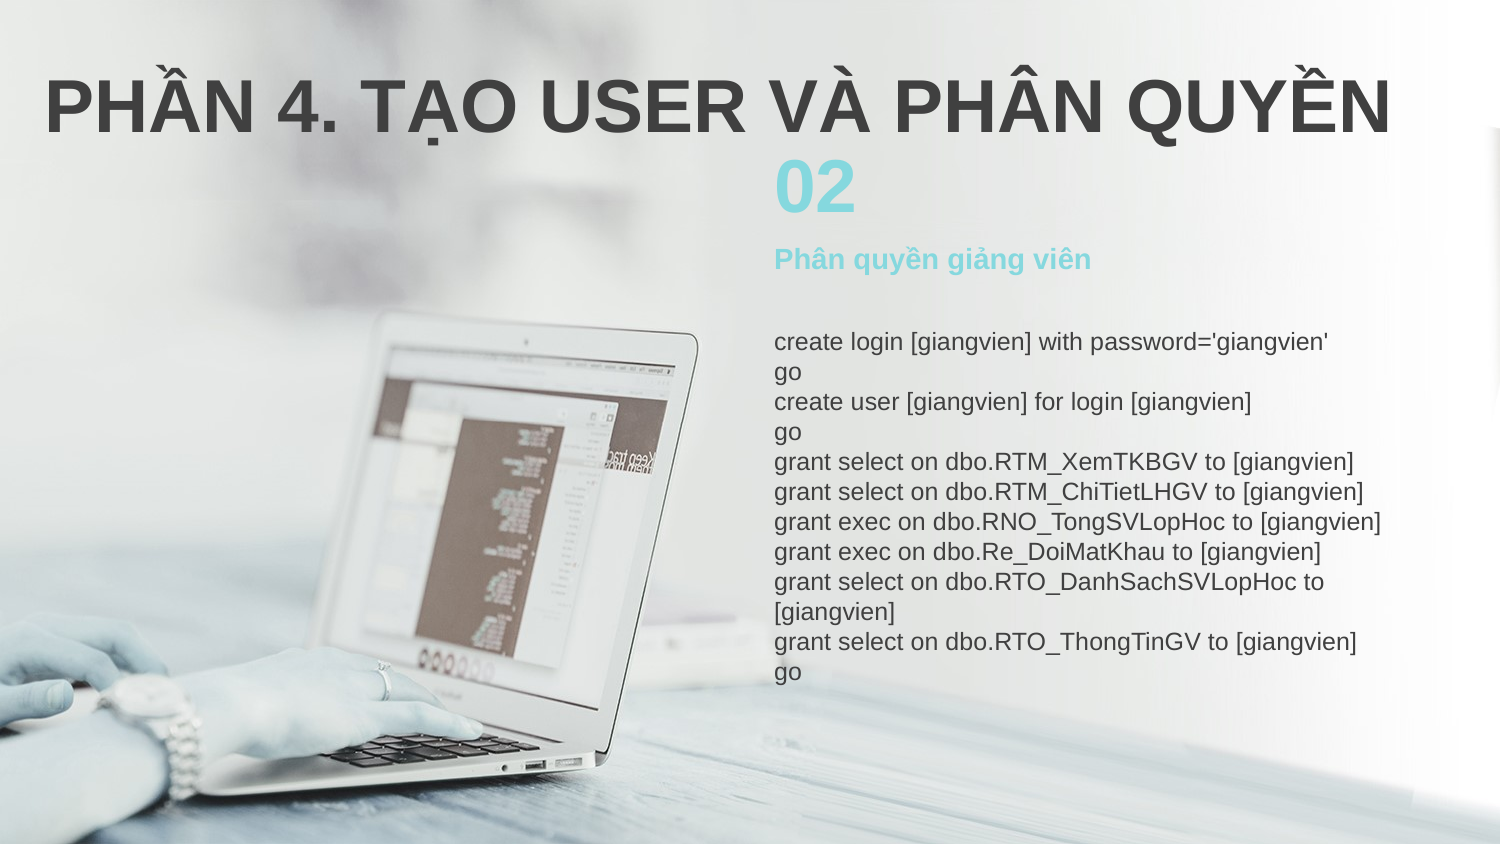

02
PHẦN 4. TẠO USER VÀ PHÂN QUYỀN
Phân quyền giảng viên
create login [giangvien] with password='giangvien'
go
create user [giangvien] for login [giangvien]
go
grant select on dbo.RTM_XemTKBGV to [giangvien]
grant select on dbo.RTM_ChiTietLHGV to [giangvien]
grant exec on dbo.RNO_TongSVLopHoc to [giangvien]
grant exec on dbo.Re_DoiMatKhau to [giangvien]
grant select on dbo.RTO_DanhSachSVLopHoc to [giangvien]
grant select on dbo.RTO_ThongTinGV to [giangvien]
go